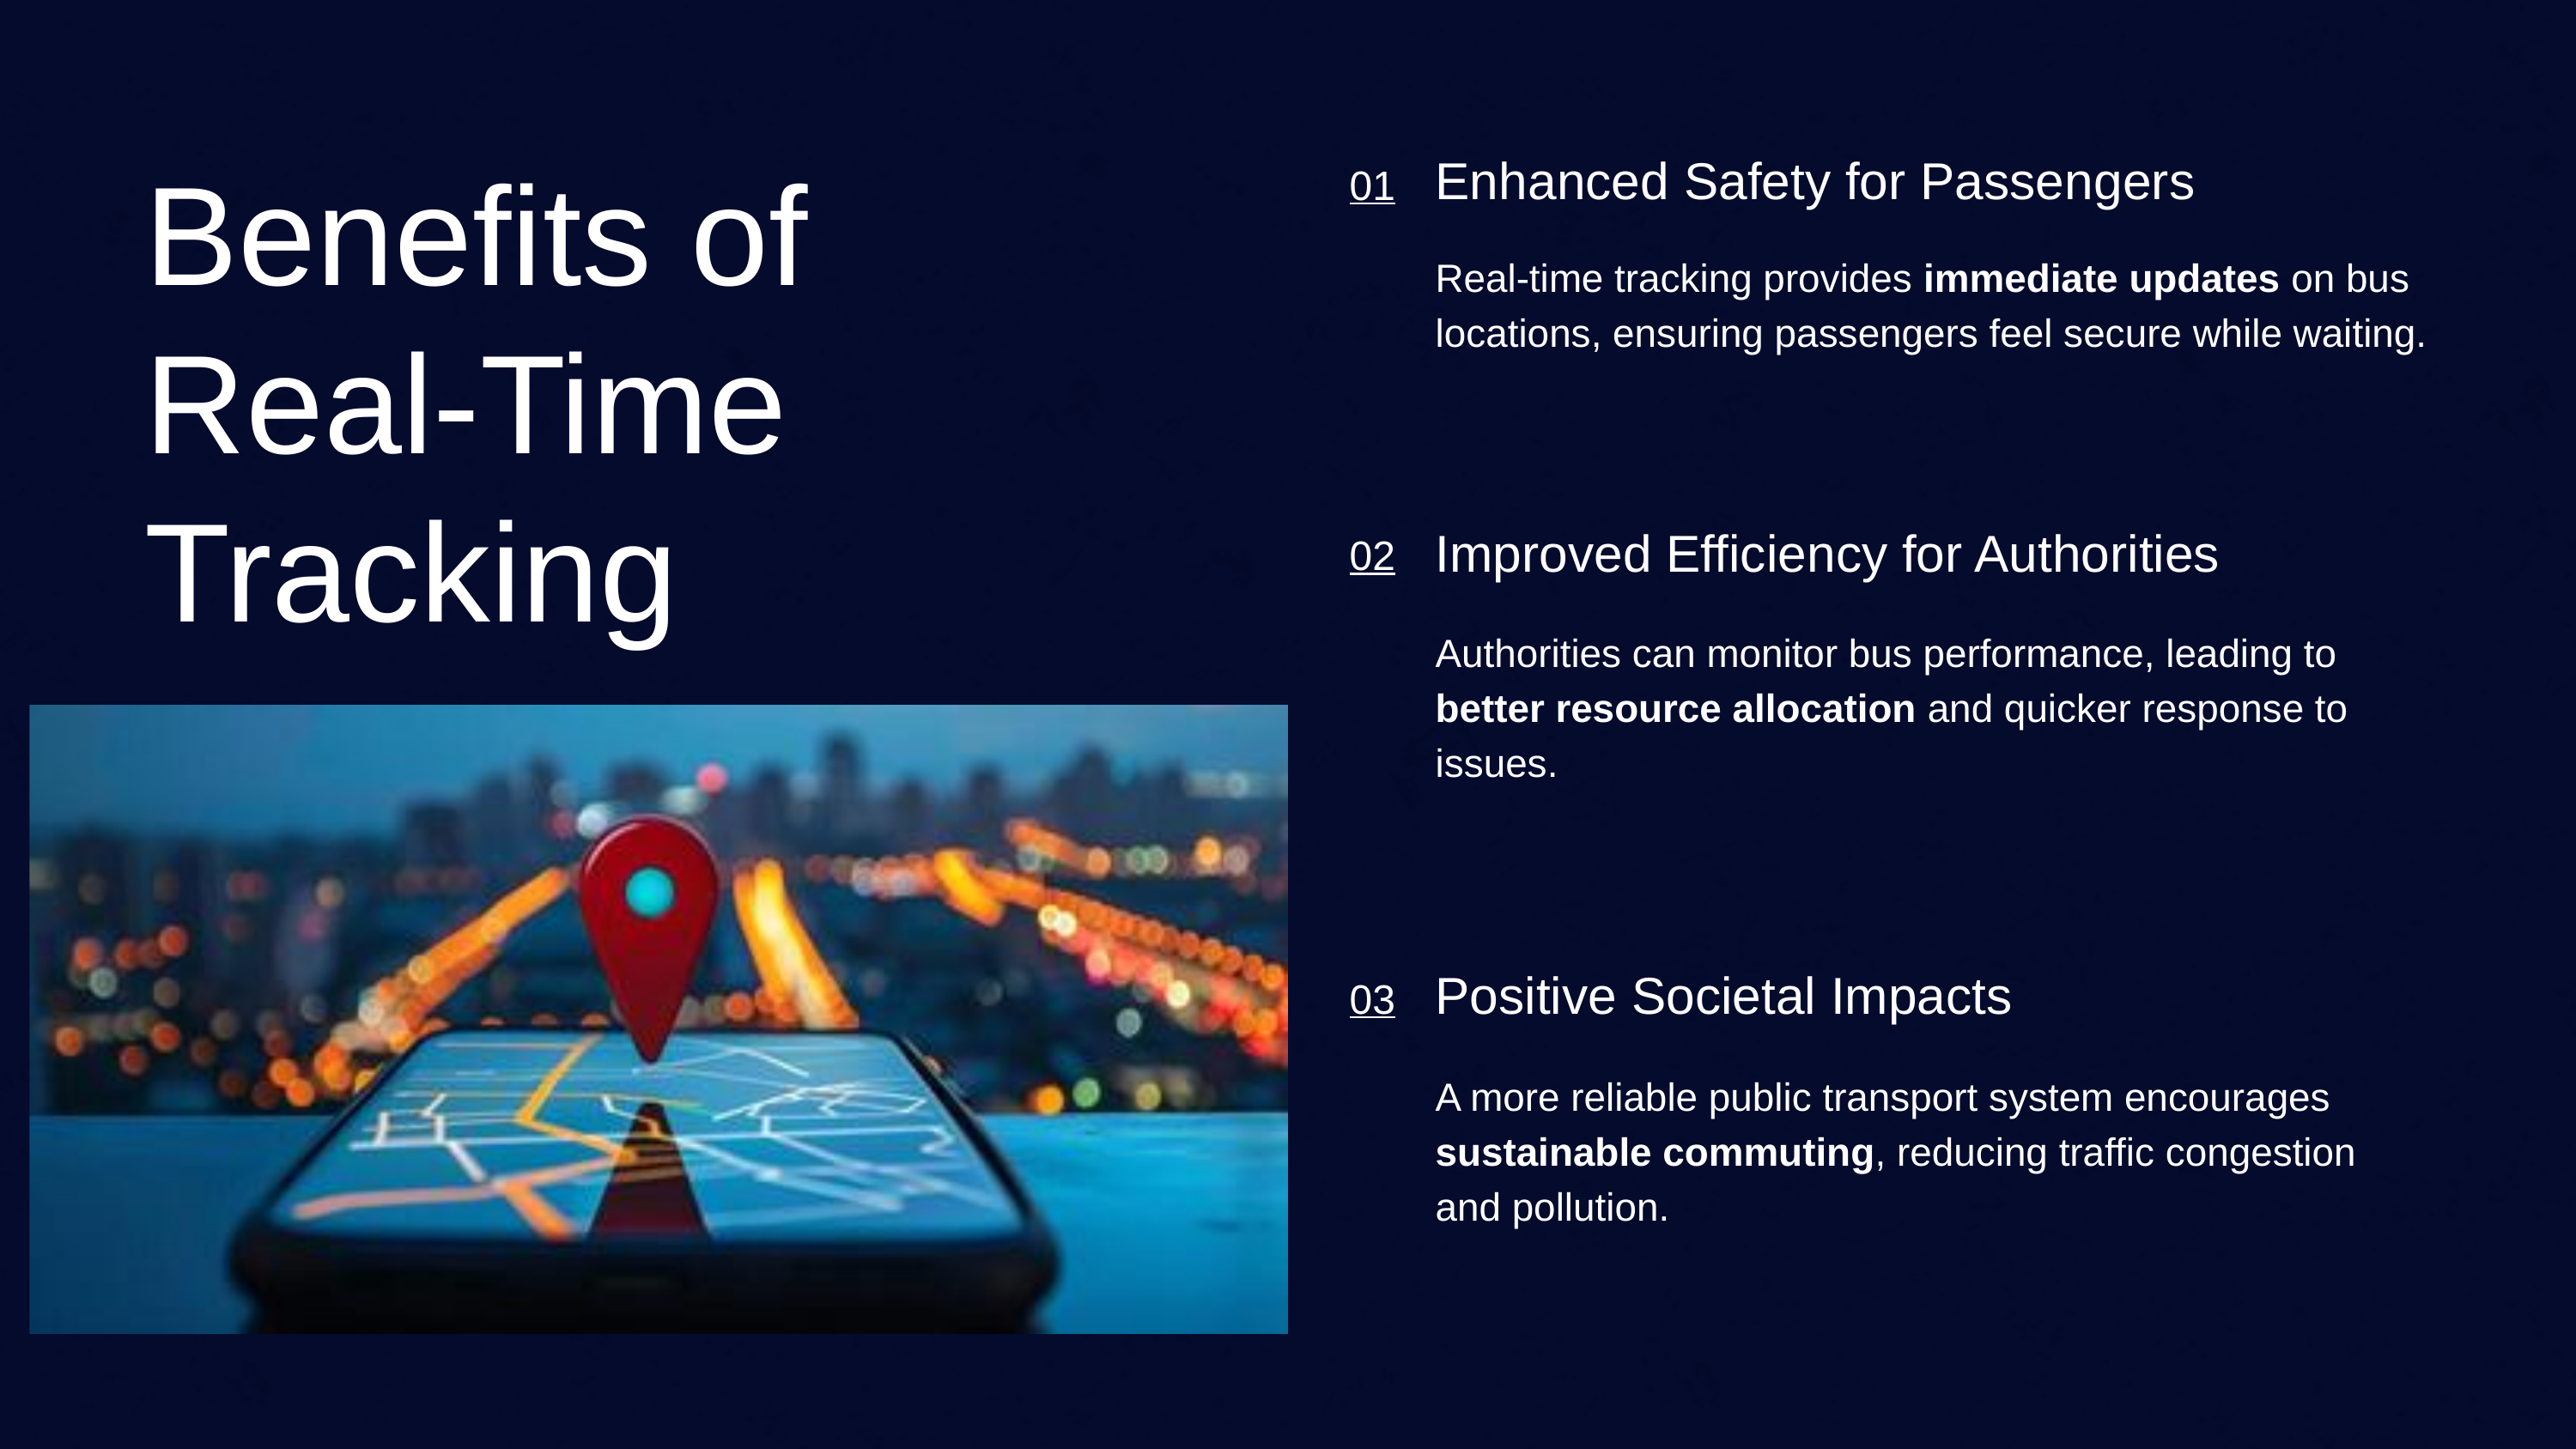

Benefits of Real-Time Tracking
Enhanced Safety for Passengers
Real-time tracking provides immediate updates on bus locations, ensuring passengers feel secure while waiting.
01
Improved Efficiency for Authorities
Authorities can monitor bus performance, leading to better resource allocation and quicker response to issues.
02

Positive Societal Impacts
A more reliable public transport system encourages sustainable commuting, reducing traffic congestion and pollution.
03